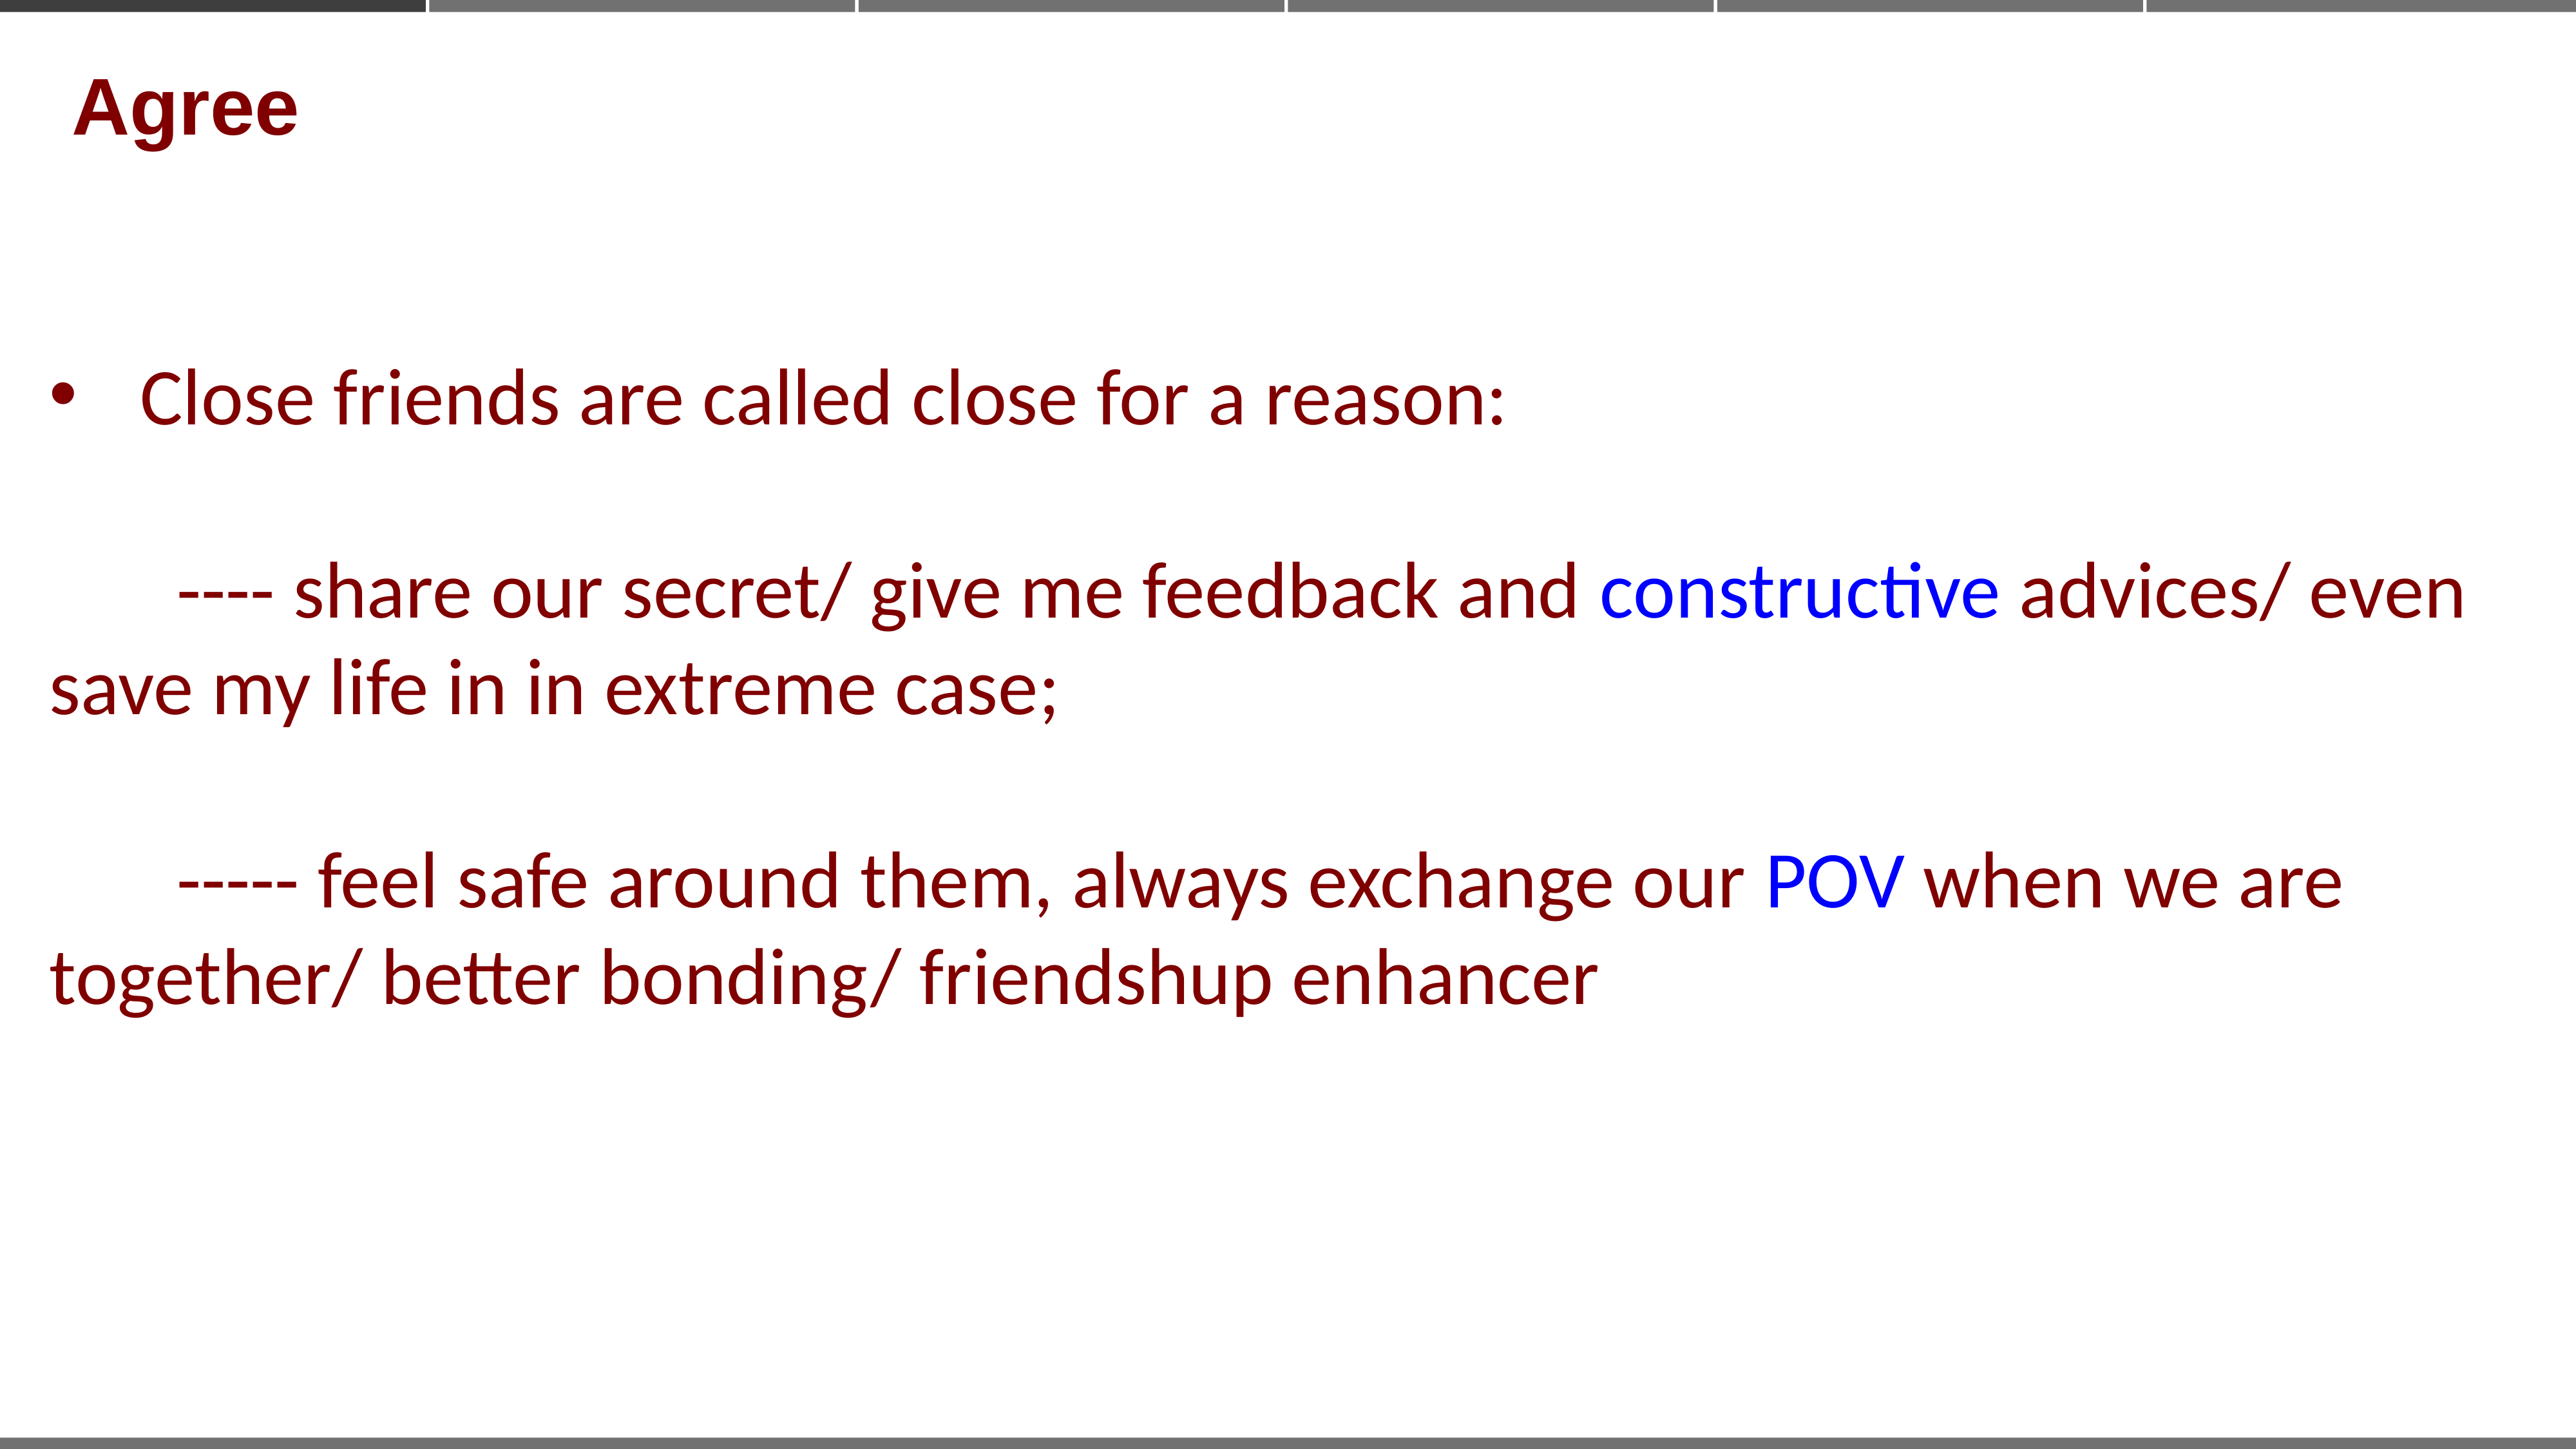

Agree

Close friends are called close for a reason:

       ---- share our secret/ give me feedback and constructive advices/ even save my life in in extreme case;

       ----- feel safe around them, always exchange our POV when we are together/ better bonding/ friendshup enhancer